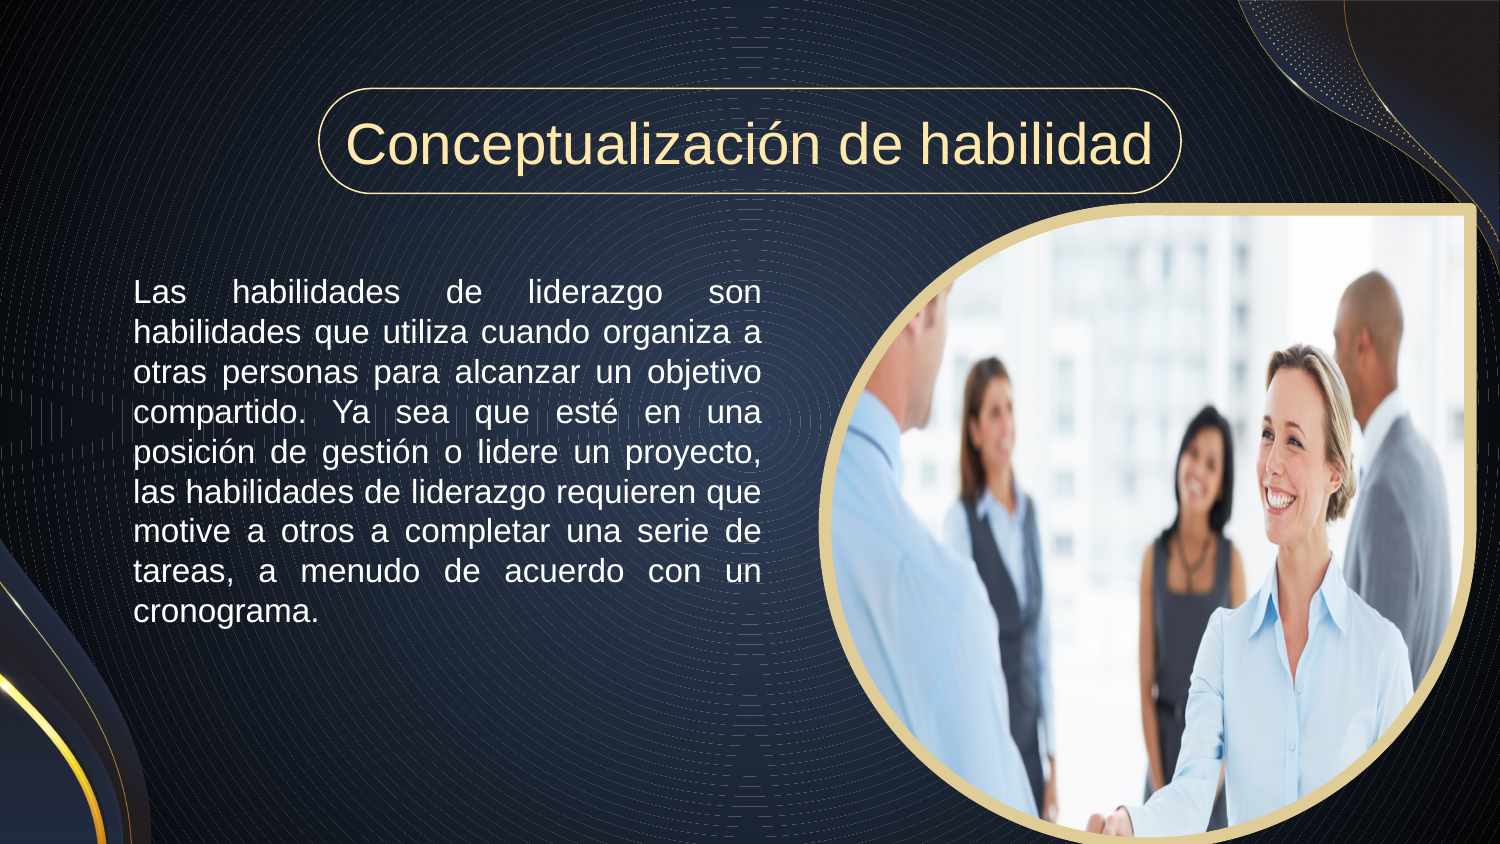

# Conceptualización de habilidad

Las habilidades de liderazgo son habilidades que utiliza cuando organiza a otras personas para alcanzar un objetivo compartido. Ya sea que esté en una posición de gestión o lidere un proyecto, las habilidades de liderazgo requieren que motive a otros a completar una serie de tareas, a menudo de acuerdo con un cronograma.